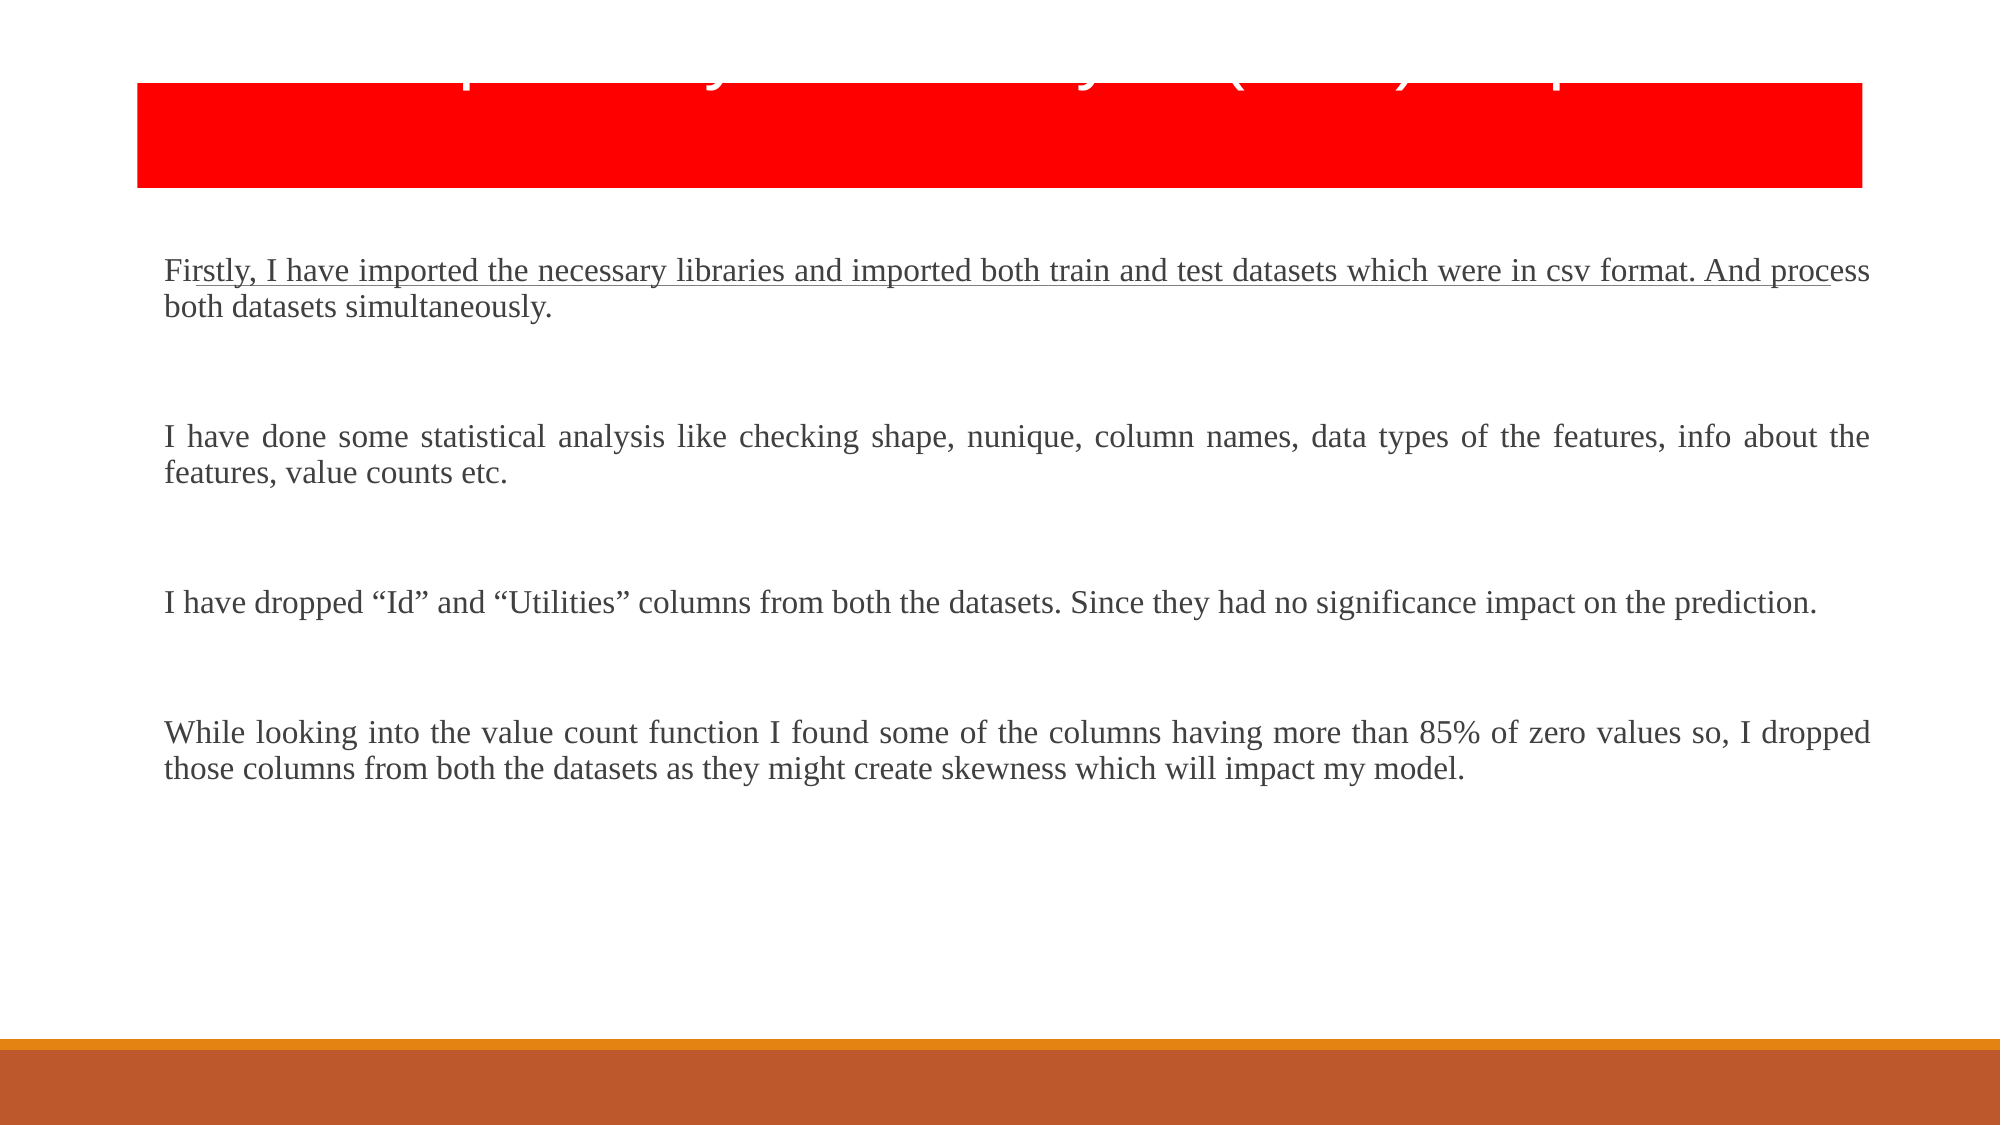

# Exploratory Data Analysis (EDA) Steps
Firstly, I have imported the necessary libraries and imported both train and test datasets which were in csv format. And process both datasets simultaneously.

I have done some statistical analysis like checking shape, nunique, column names, data types of the features, info about the features, value counts etc.

I have dropped “Id” and “Utilities” columns from both the datasets. Since they had no significance impact on the prediction.

While looking into the value count function I found some of the columns having more than 85% of zero values so, I dropped those columns from both the datasets as they might create skewness which will impact my model.